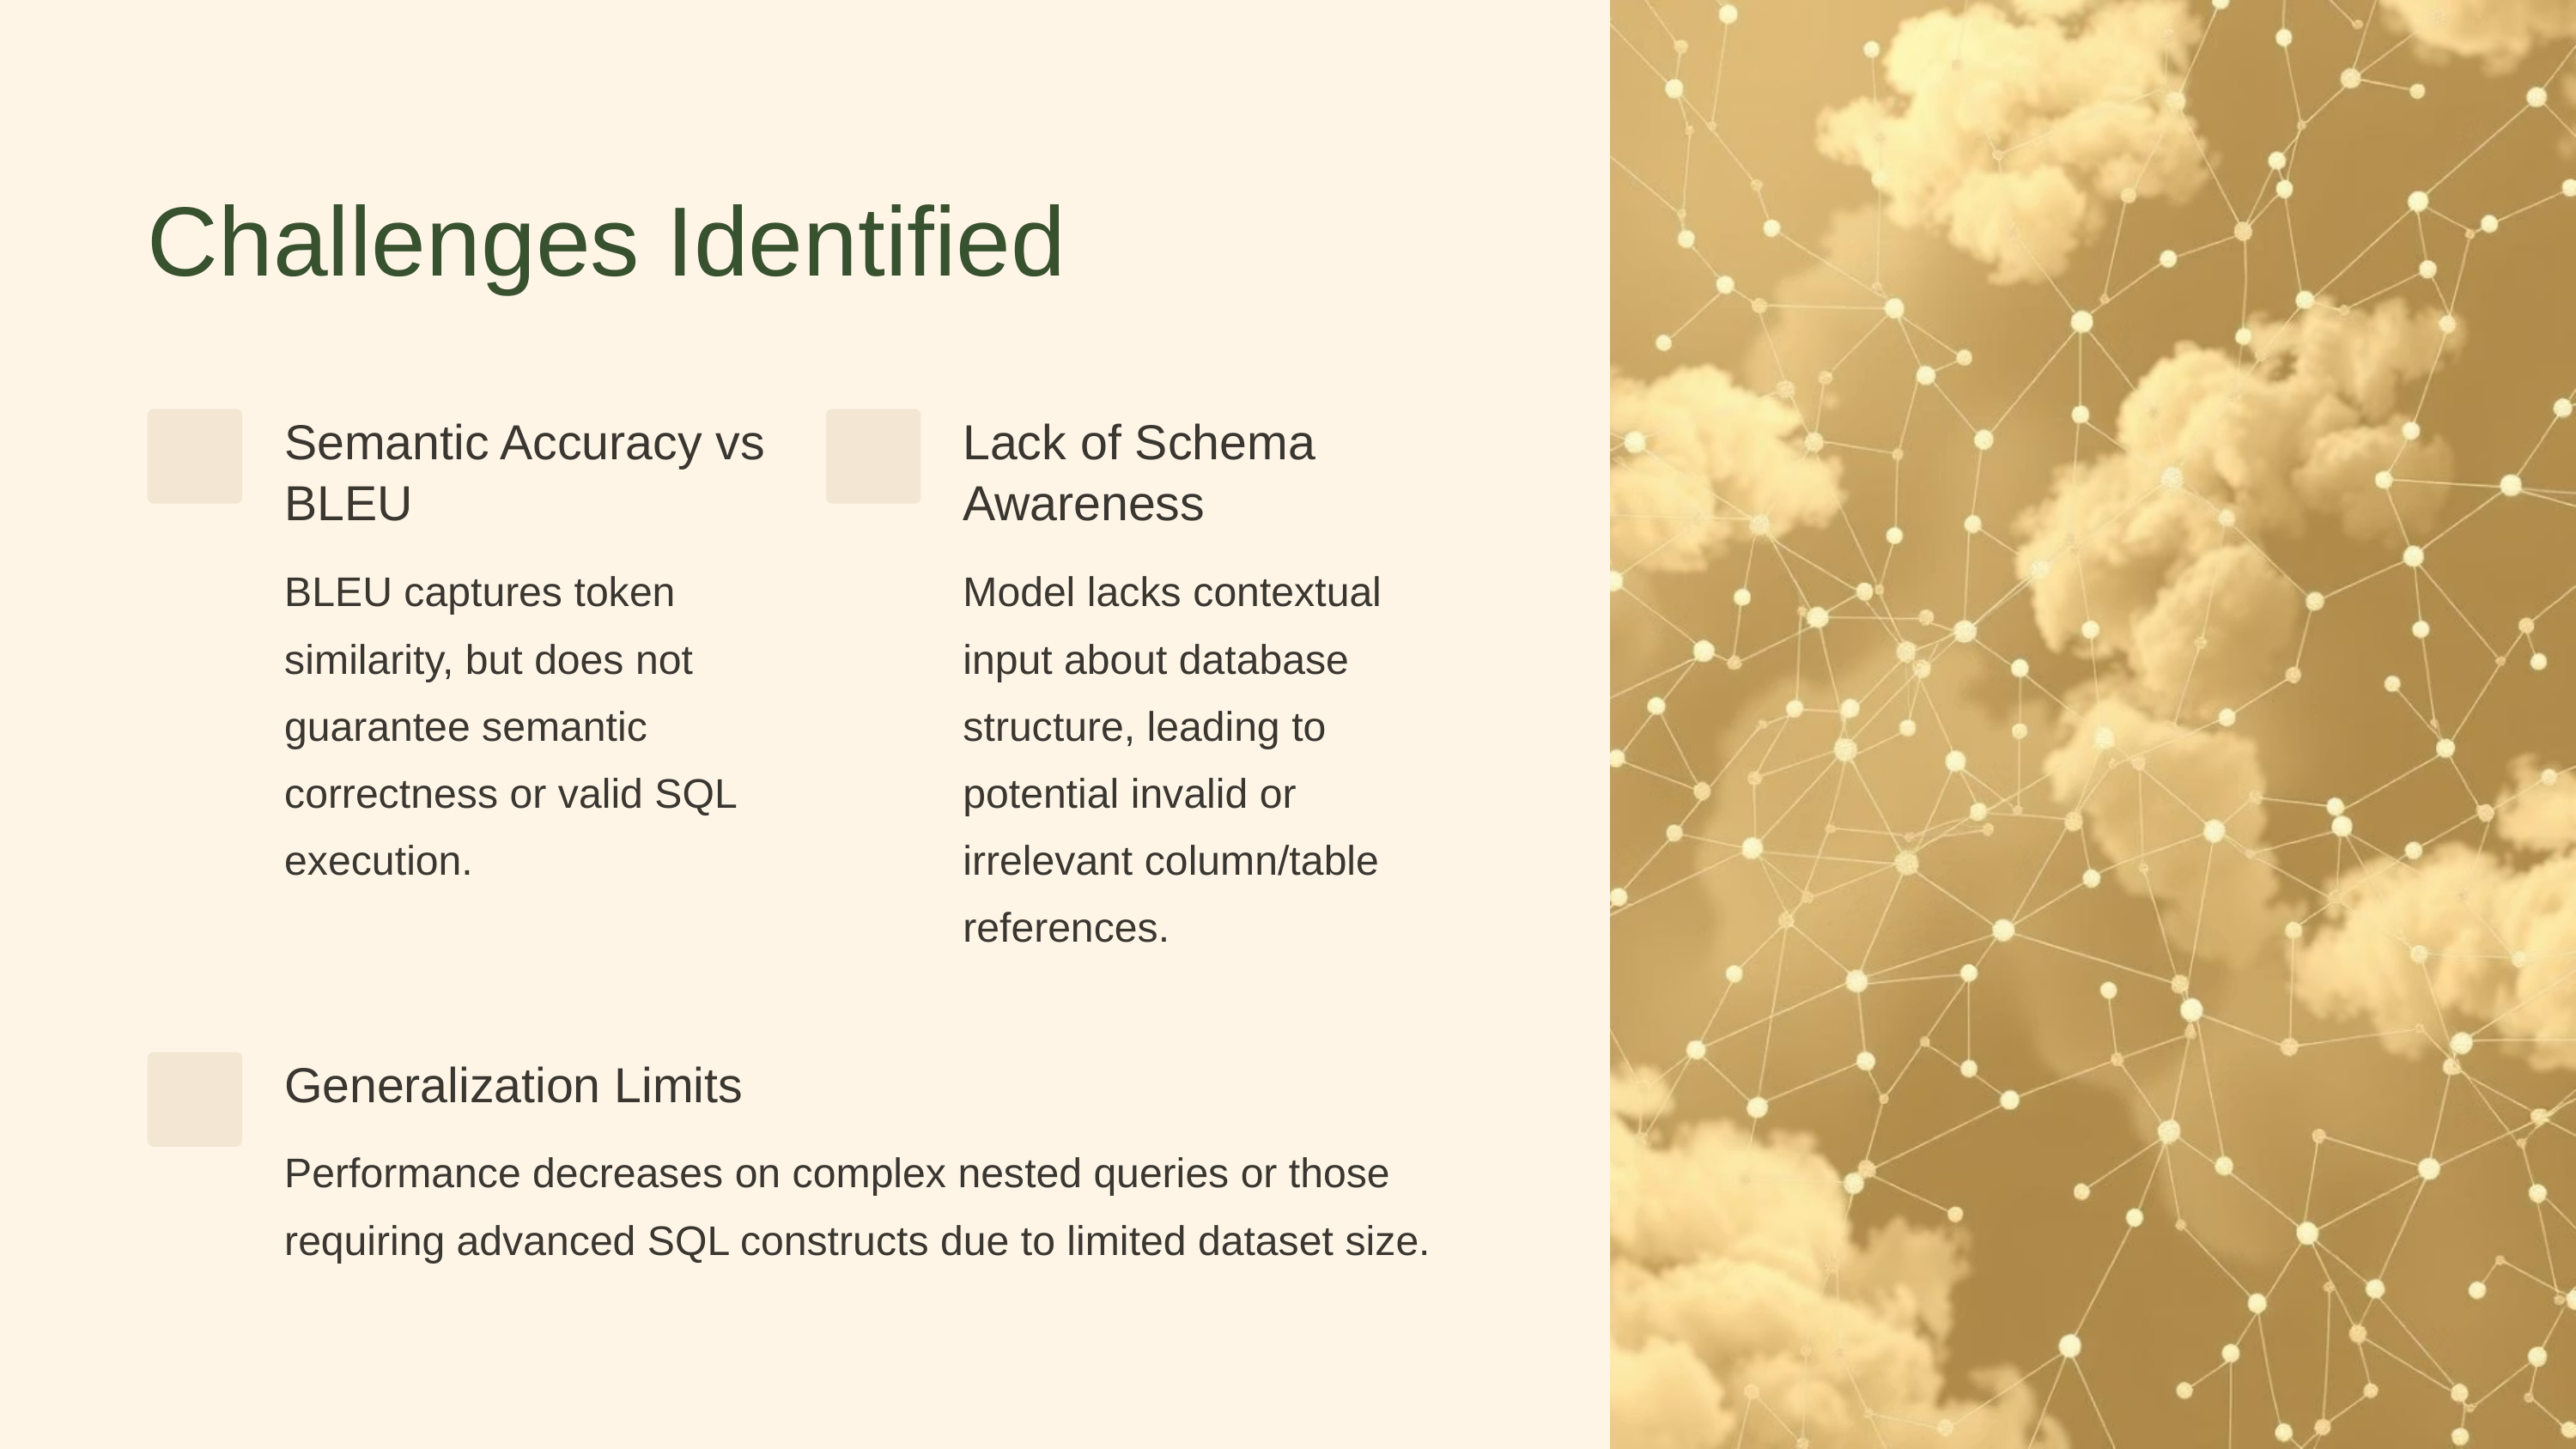

Challenges Identified

Semantic Accuracy vs BLEU

Lack of Schema Awareness

BLEU captures token similarity, but does not guarantee semantic correctness or valid SQL execution.

Model lacks contextual input about database structure, leading to potential invalid or irrelevant column/table references.

Generalization Limits

Performance decreases on complex nested queries or those requiring advanced SQL constructs due to limited dataset size.